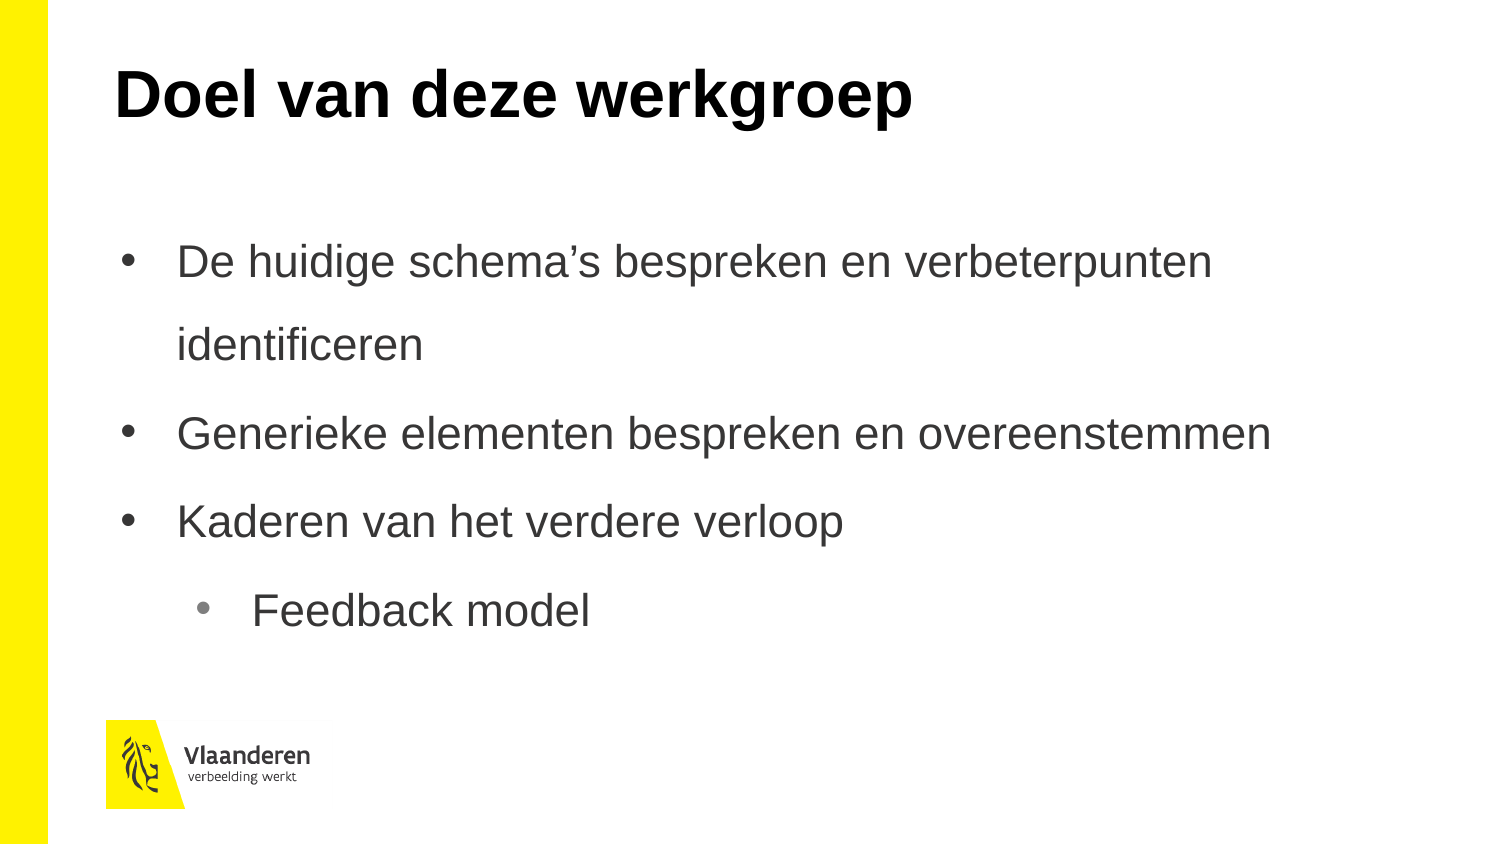

Doel van deze werkgroep
De huidige schema’s bespreken en verbeterpunten identificeren
Generieke elementen bespreken en overeenstemmen
Kaderen van het verdere verloop
Feedback model